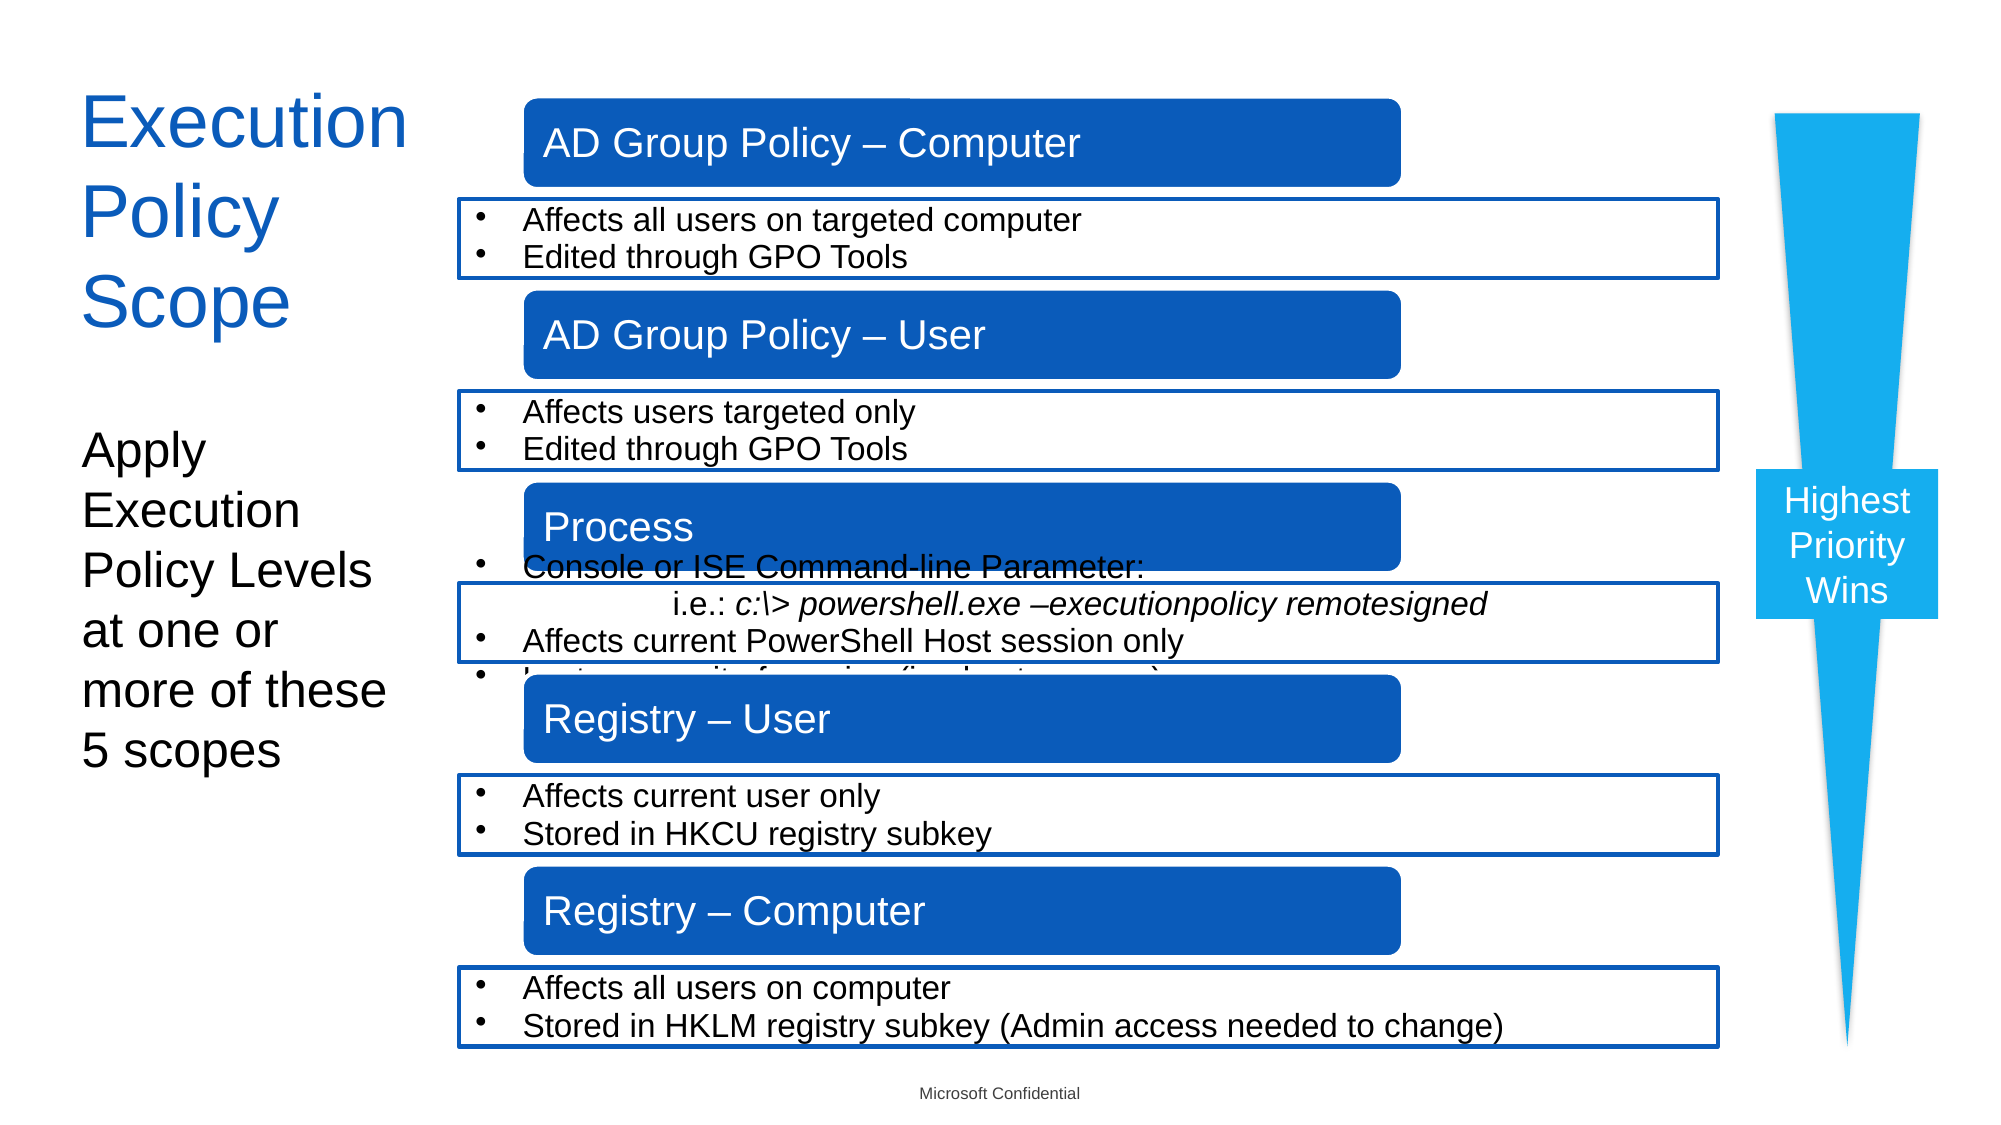

# Execution Policy Scope
AD Group Policy – Computer
AD Group Policy – User
Process
Registry – Computer
Affects current PowerShell Host session only
Lost upon exit of session (i.e. host process)
Console or ISE Command-line Parameter:
	i.e.: c:\> powershell.exe –executionpolicy remotesigned
Affects all users on computer
Stored in HKLM registry subkey (Admin access needed to change)
Registry – User
Affects current user only
Stored in HKCU registry subkey
Affects all users on targeted computer
Edited through GPO Tools
Edited through GPO Tools
Affects users targeted only

Highest Priority Wins
Apply Execution Policy Levels at one or more of these 5 scopes
180